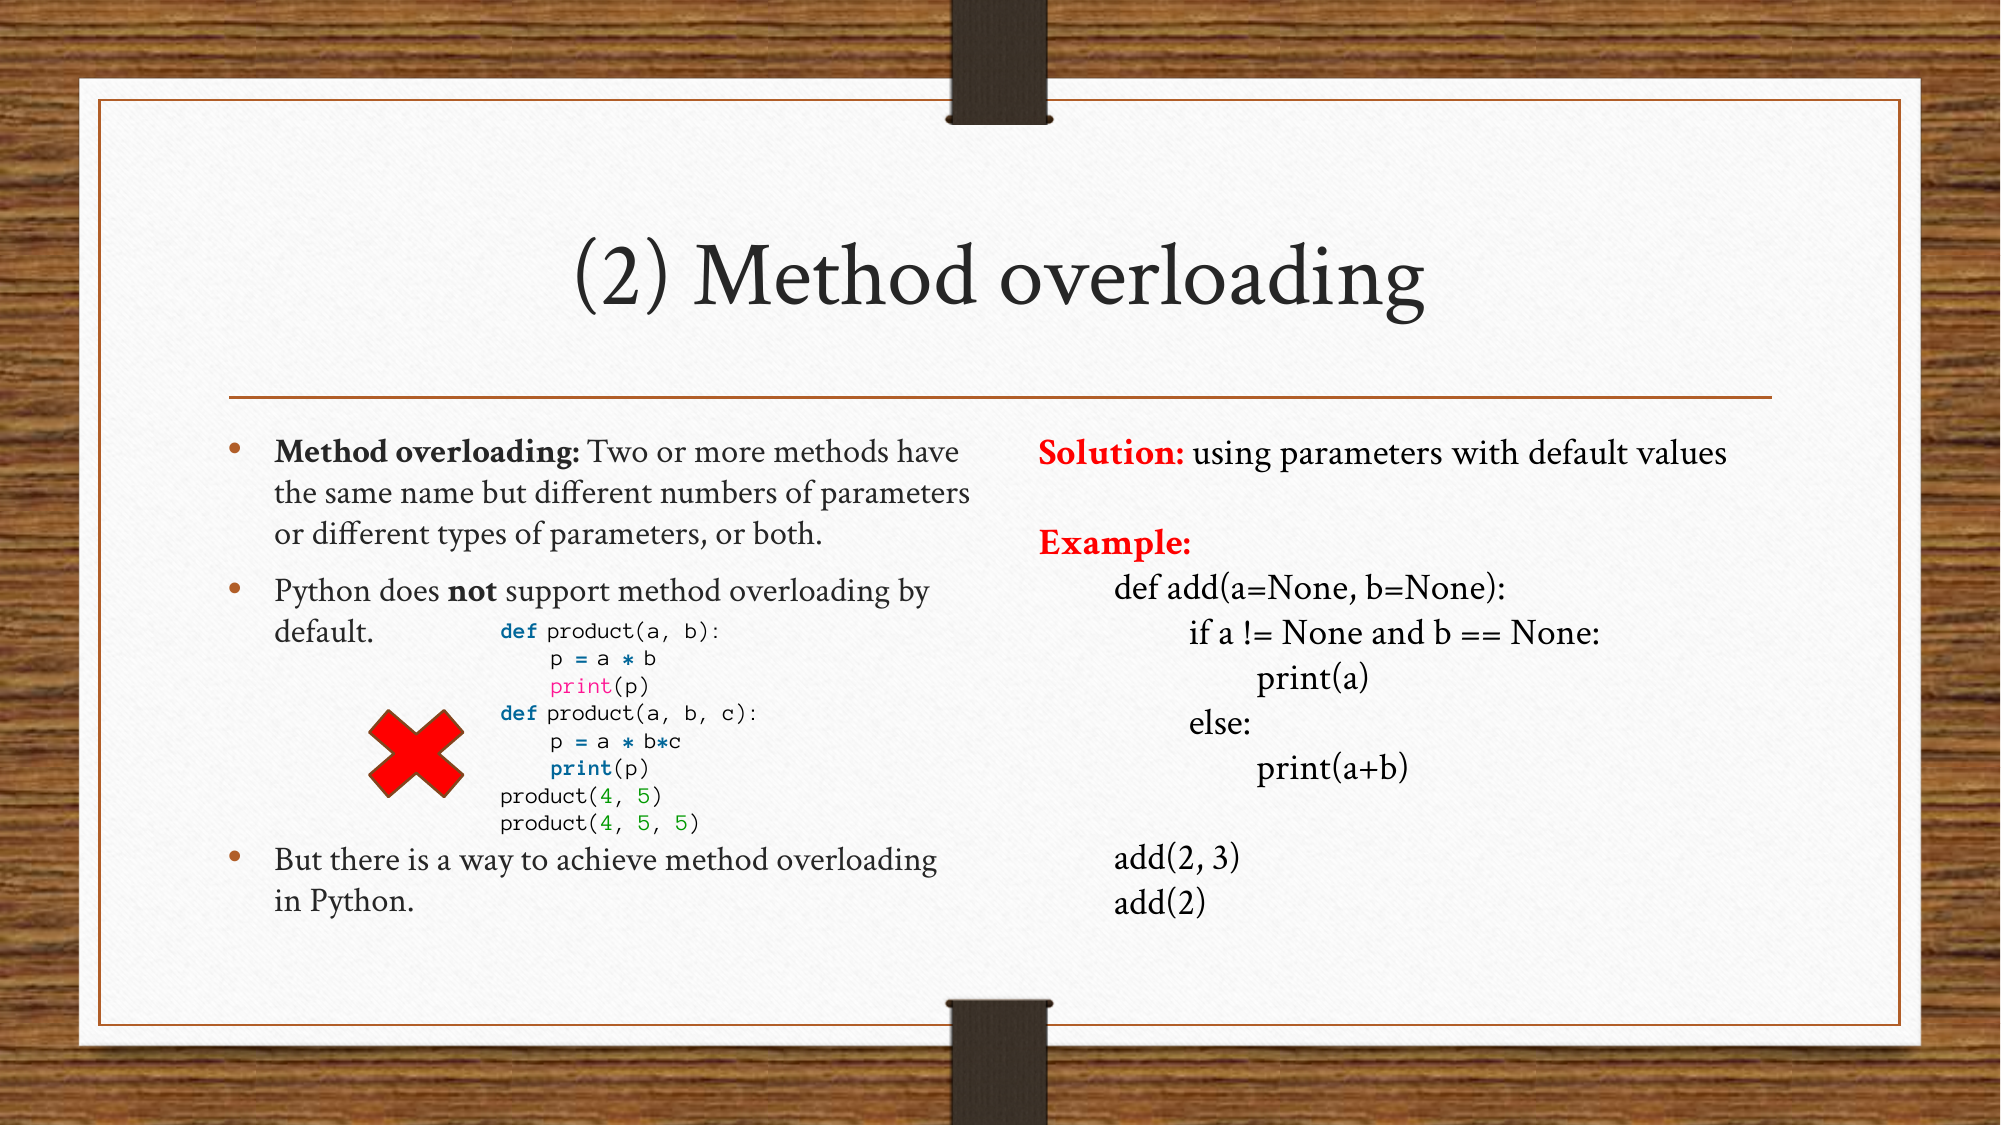

# (2) Method overloading
Method overloading: Two or more methods have the same name but different numbers of parameters or different types of parameters, or both.
Python does not support method overloading by default.

But there is a way to achieve method overloading in Python.
Solution: using parameters with default values

Example:
def add(a=None, b=None):
if a != None and b == None:
        print(a)
else:
        print(a+b)

add(2, 3)
add(2)

def product(a, b):
    p = a * b
    print(p)
def product(a, b, c):
    p = a * b*c
    print(p)
product(4, 5)
product(4, 5, 5)